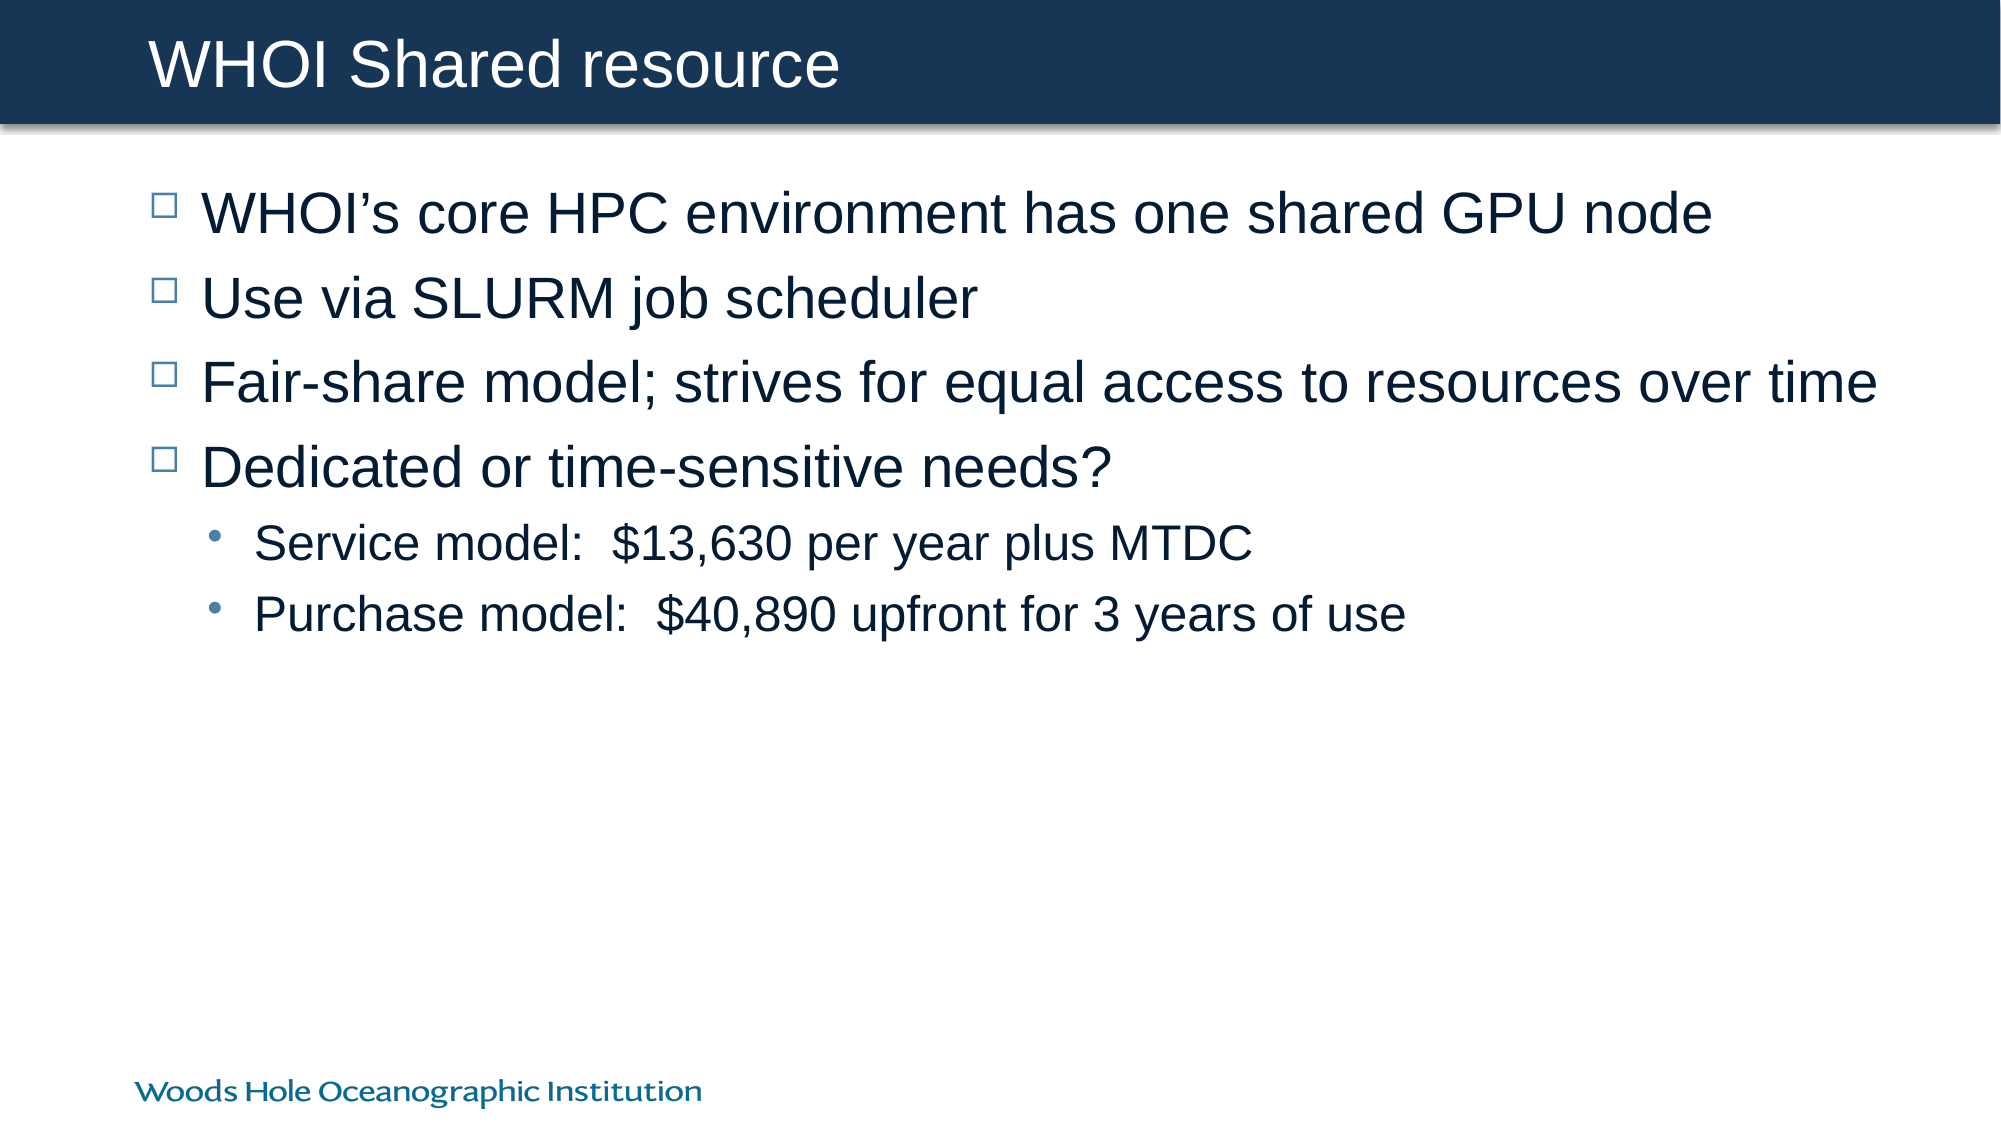

# WHOI Shared resource
WHOI’s core HPC environment has one shared GPU node
Use via SLURM job scheduler
Fair-share model; strives for equal access to resources over time
Dedicated or time-sensitive needs?
Service model:  $13,630 per year plus MTDC
Purchase model:  $40,890 upfront for 3 years of use